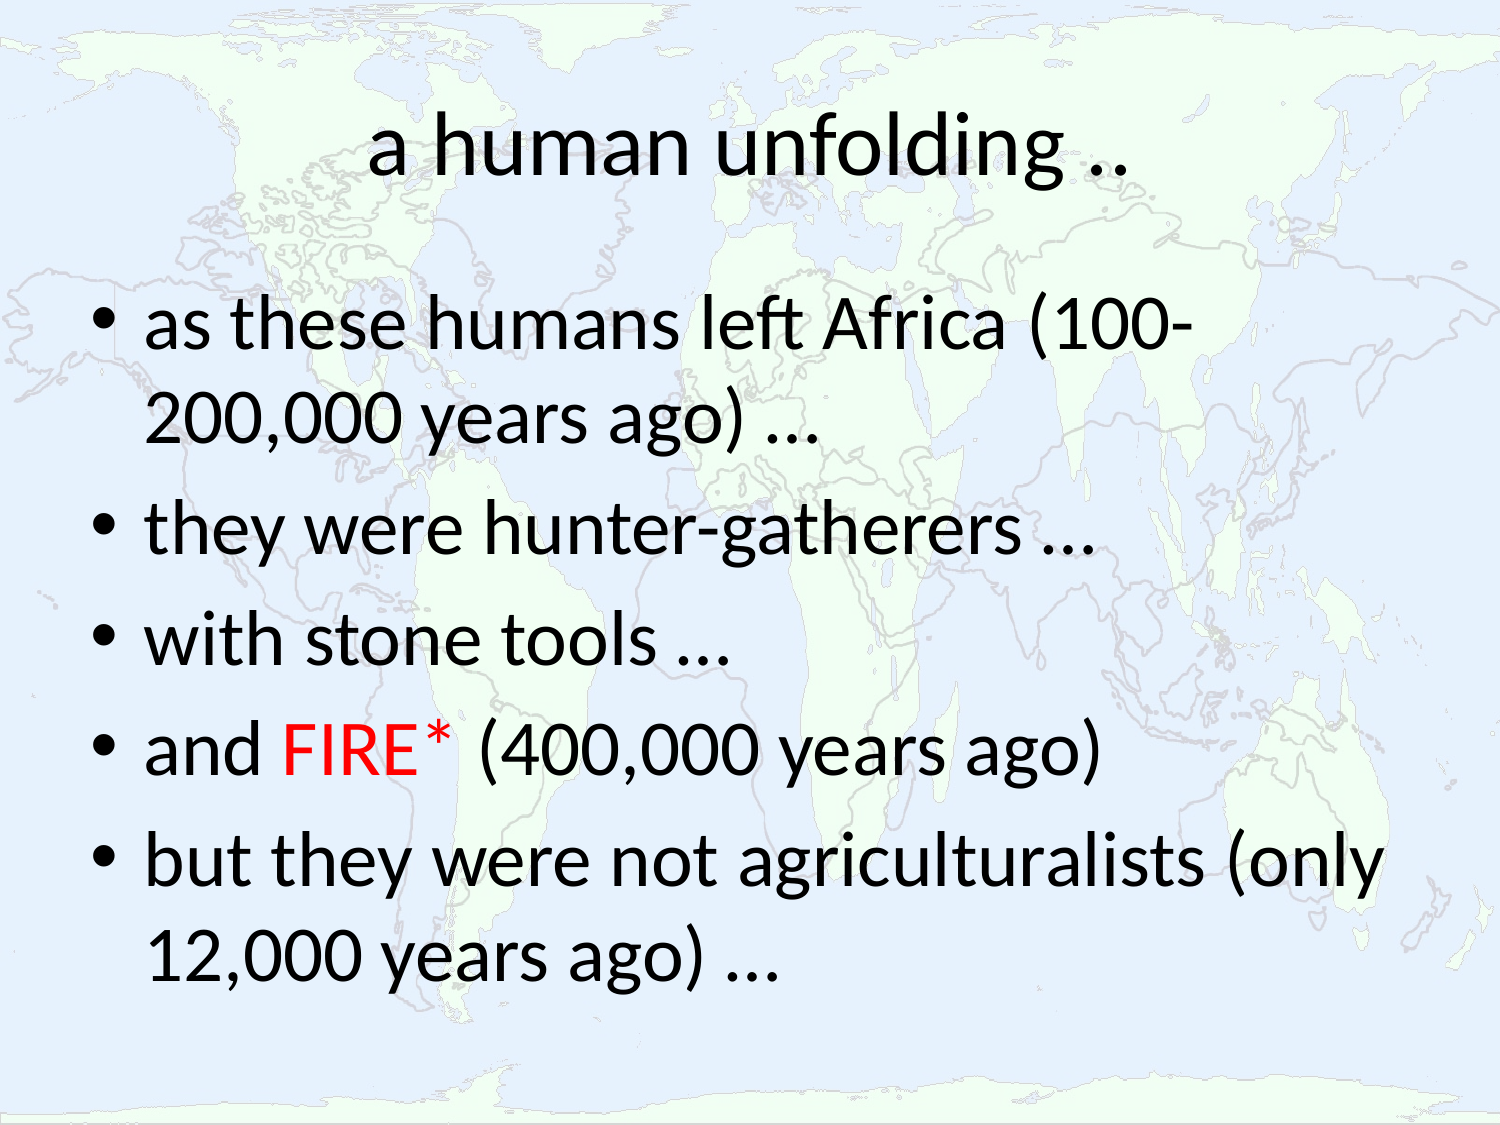

# a human unfolding ..
as these humans left Africa (100-200,000 years ago) …
they were hunter-gatherers …
with stone tools …
and FIRE* (400,000 years ago)
but they were not agriculturalists (only 12,000 years ago) …